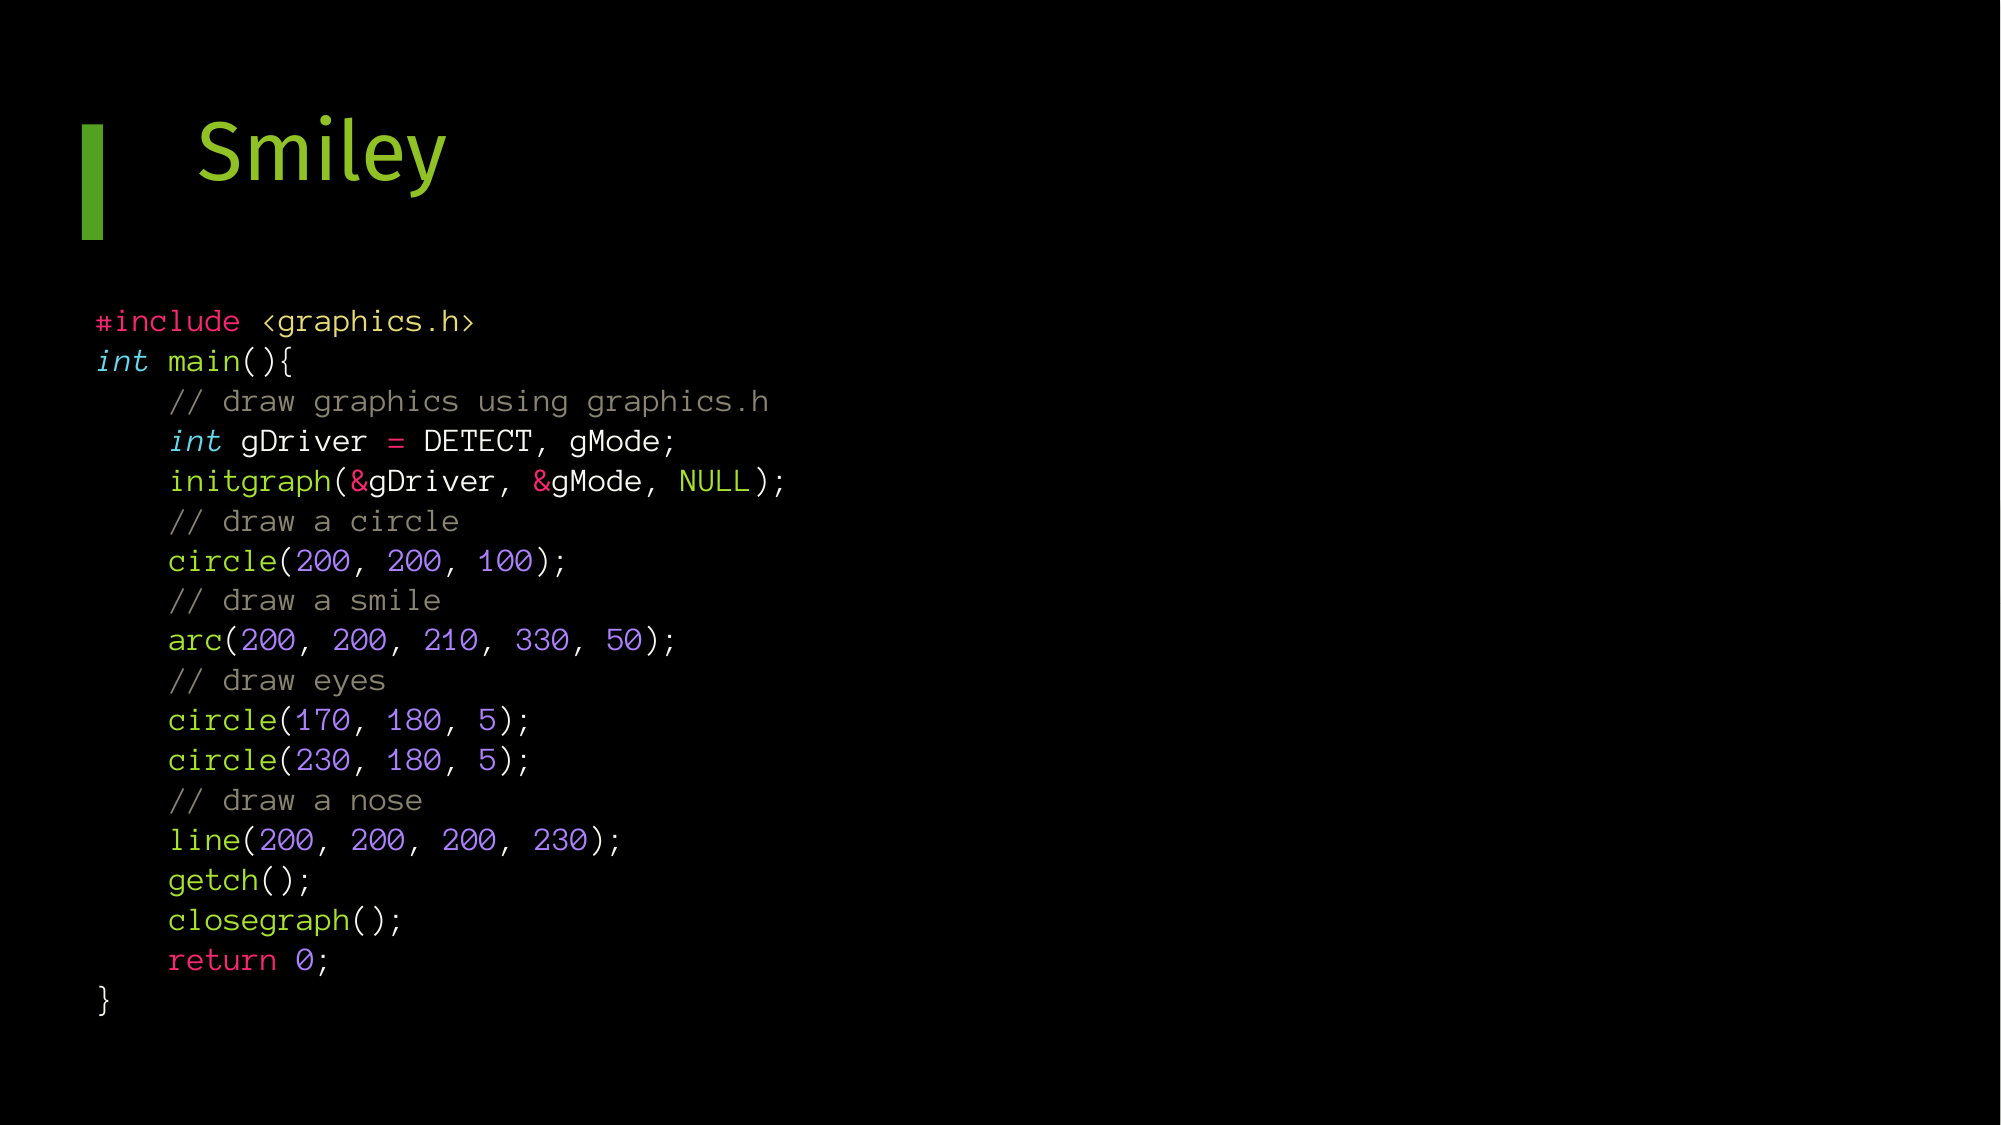

# Smiley

#include <graphics.h>
int main(){
    // draw graphics using graphics.h
    int gDriver = DETECT, gMode;
    initgraph(&gDriver, &gMode, NULL);
    // draw a circle
    circle(200, 200, 100);
    // draw a smile
    arc(200, 200, 210, 330, 50);
    // draw eyes
    circle(170, 180, 5);
    circle(230, 180, 5);
    // draw a nose
    line(200, 200, 200, 230);
    getch();
    closegraph();
    return 0;
}